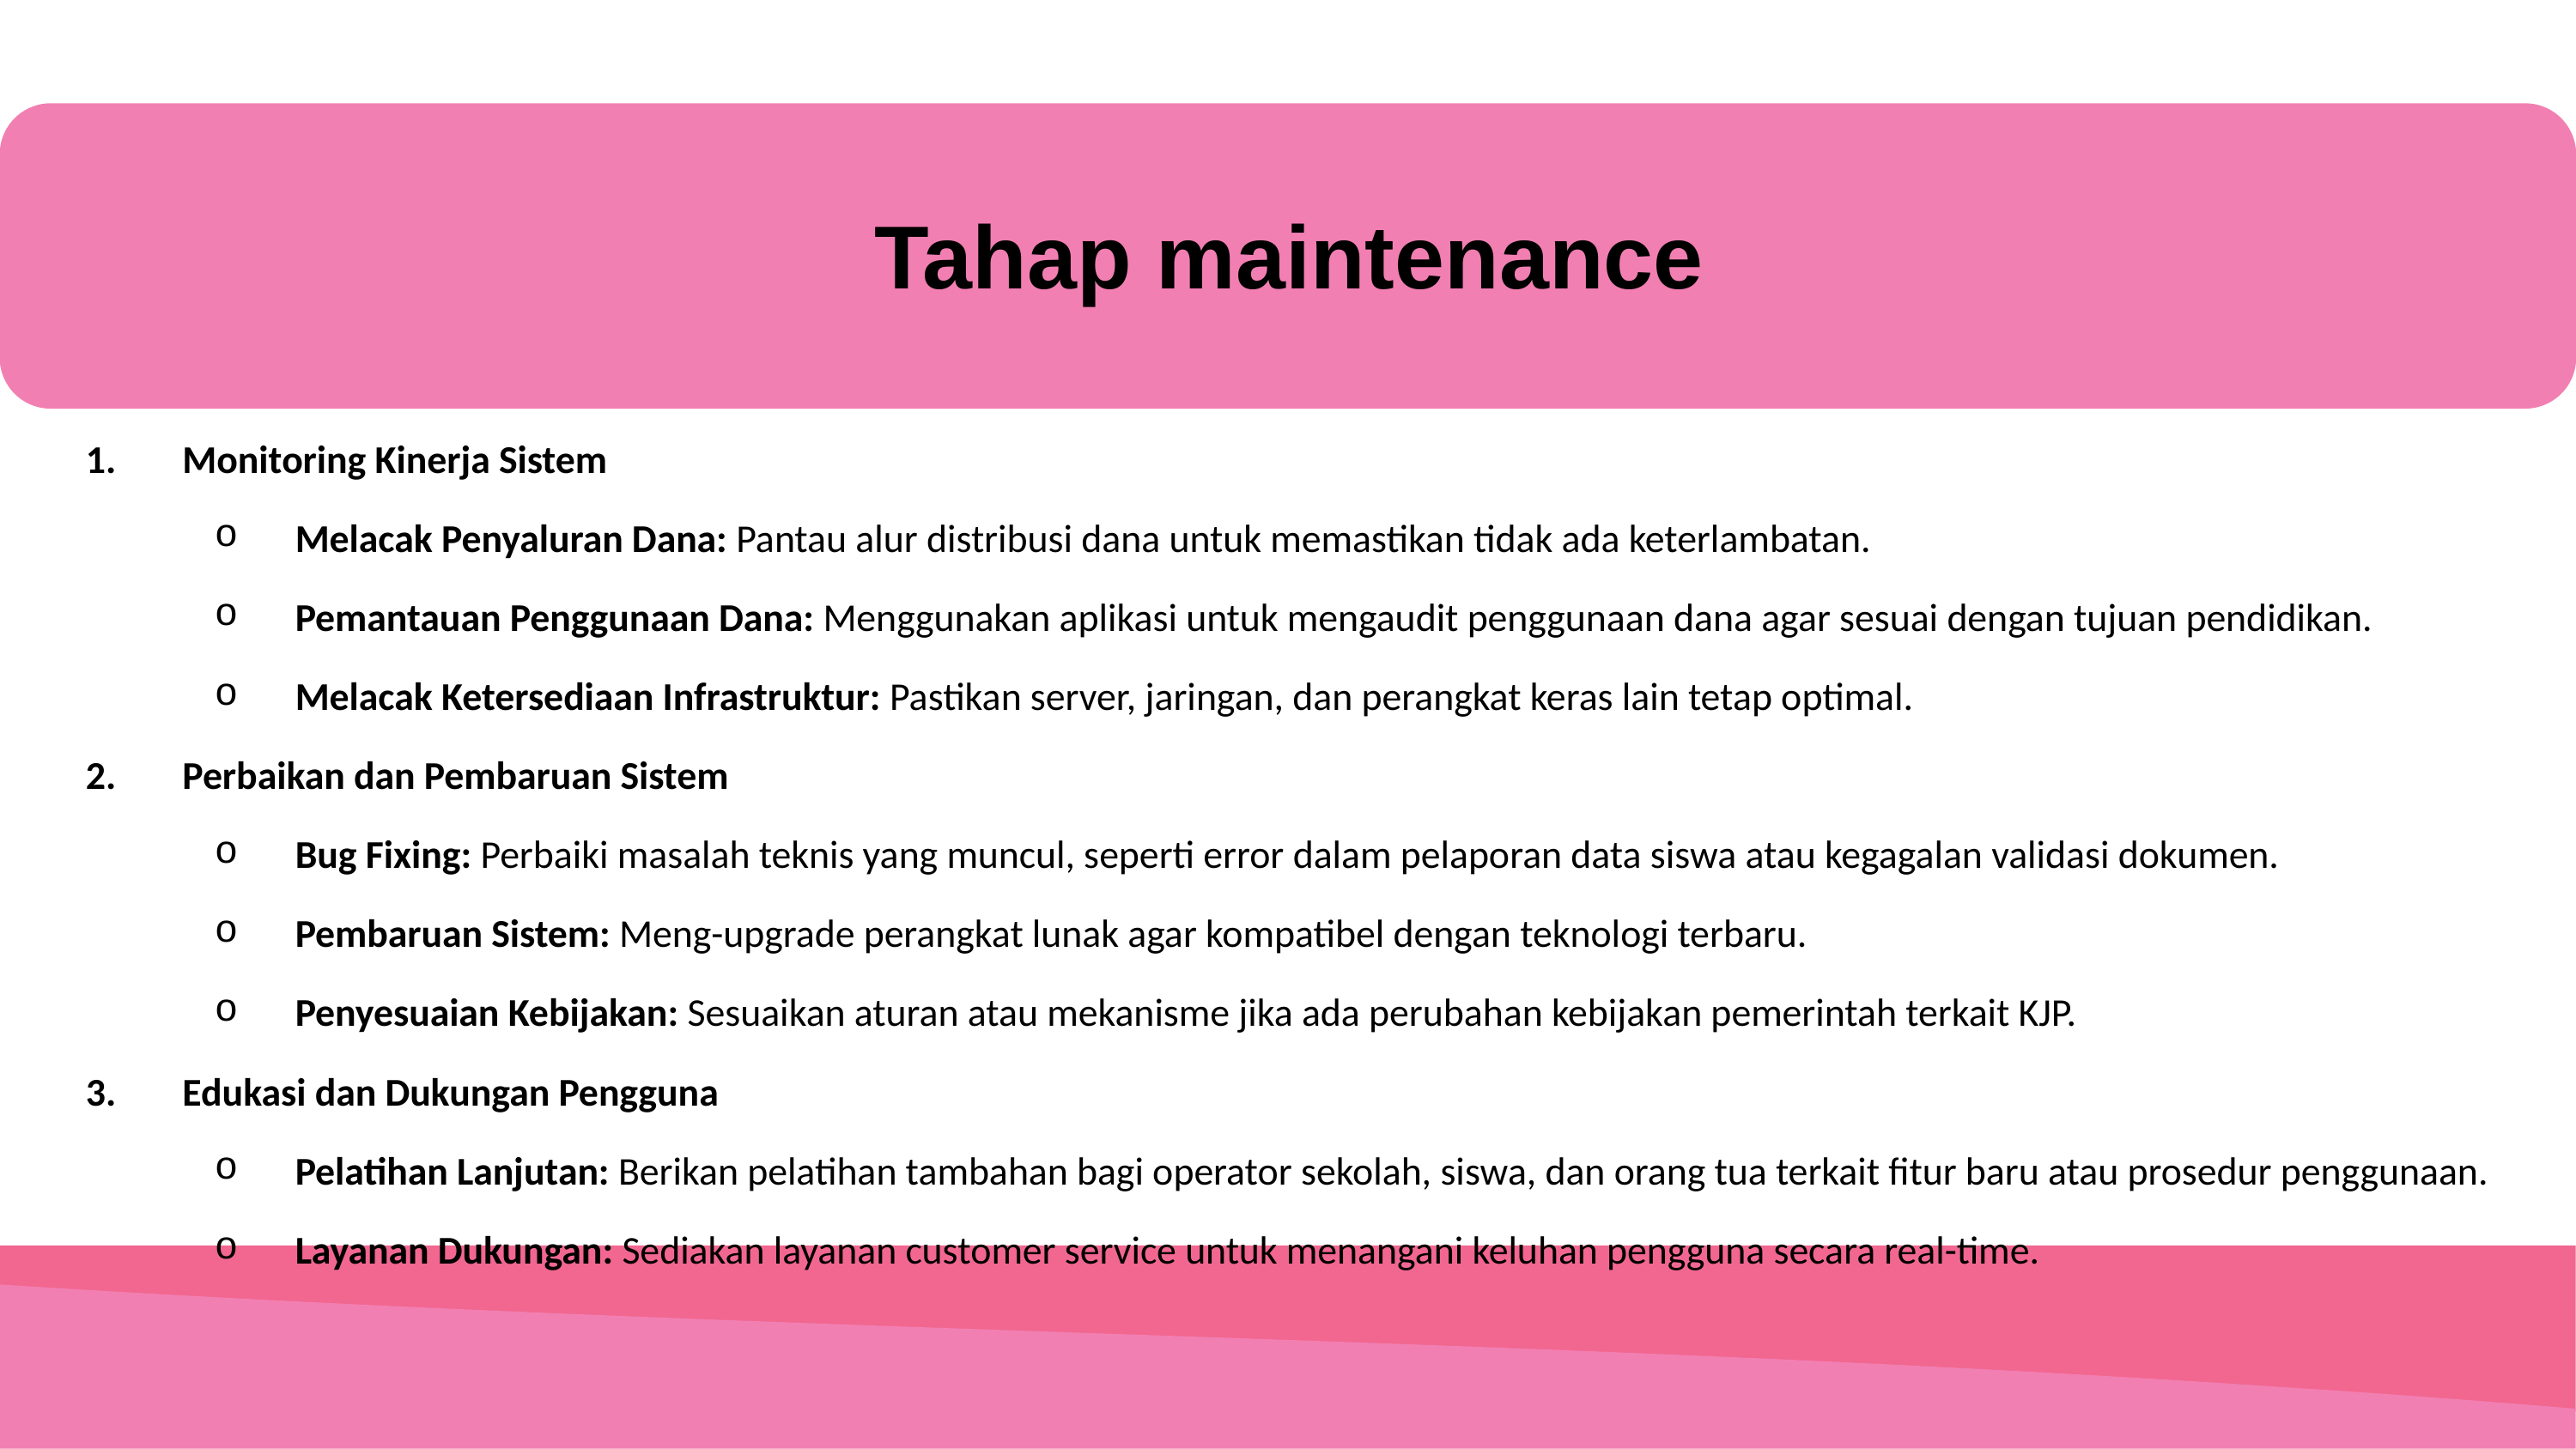

# Tahap maintenance
Monitoring Kinerja Sistem
Melacak Penyaluran Dana: Pantau alur distribusi dana untuk memastikan tidak ada keterlambatan.
Pemantauan Penggunaan Dana: Menggunakan aplikasi untuk mengaudit penggunaan dana agar sesuai dengan tujuan pendidikan.
Melacak Ketersediaan Infrastruktur: Pastikan server, jaringan, dan perangkat keras lain tetap optimal.
Perbaikan dan Pembaruan Sistem
Bug Fixing: Perbaiki masalah teknis yang muncul, seperti error dalam pelaporan data siswa atau kegagalan validasi dokumen.
Pembaruan Sistem: Meng-upgrade perangkat lunak agar kompatibel dengan teknologi terbaru.
Penyesuaian Kebijakan: Sesuaikan aturan atau mekanisme jika ada perubahan kebijakan pemerintah terkait KJP.
Edukasi dan Dukungan Pengguna
Pelatihan Lanjutan: Berikan pelatihan tambahan bagi operator sekolah, siswa, dan orang tua terkait fitur baru atau prosedur penggunaan.
Layanan Dukungan: Sediakan layanan customer service untuk menangani keluhan pengguna secara real-time.